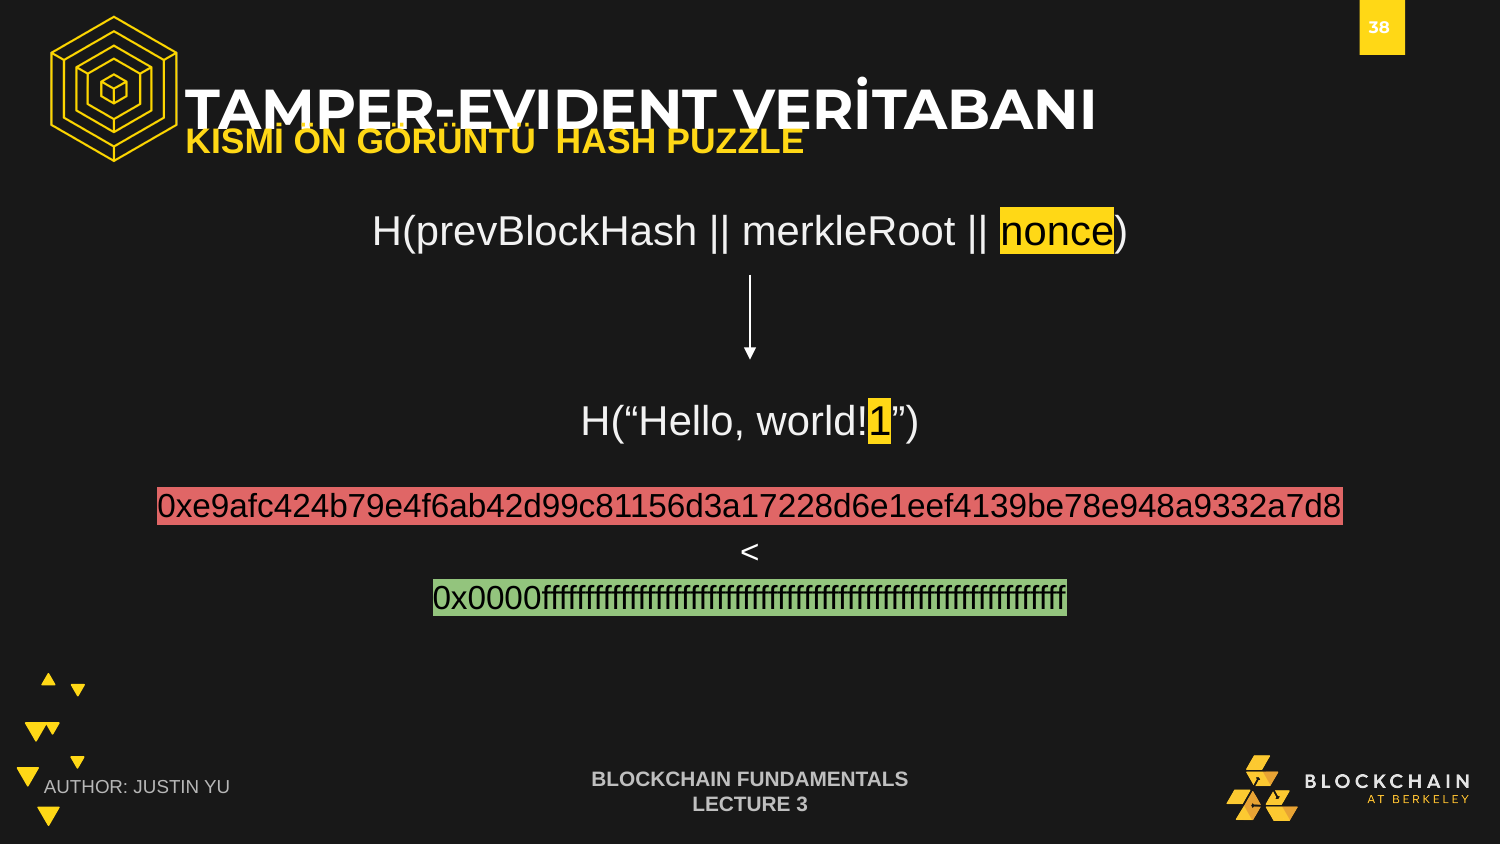

TAMPER-EVIDENT VERİTABANI
KISMİ ÖN GÖRÜNTÜ  HASH PUZZLE
H(prevBlockHash || merkleRoot || nonce)

0xe9afc424b79e4f6ab42d99c81156d3a17228d6e1eef4139be78e948a9332a7d8
<
0x0000ffffffffffffffffffffffffffffffffffffffffffffffffffffffffffff

H(“Hello, world!1”)

AUTHOR: JUSTIN YU
BLOCKCHAIN FUNDAMENTALS LECTURE 3